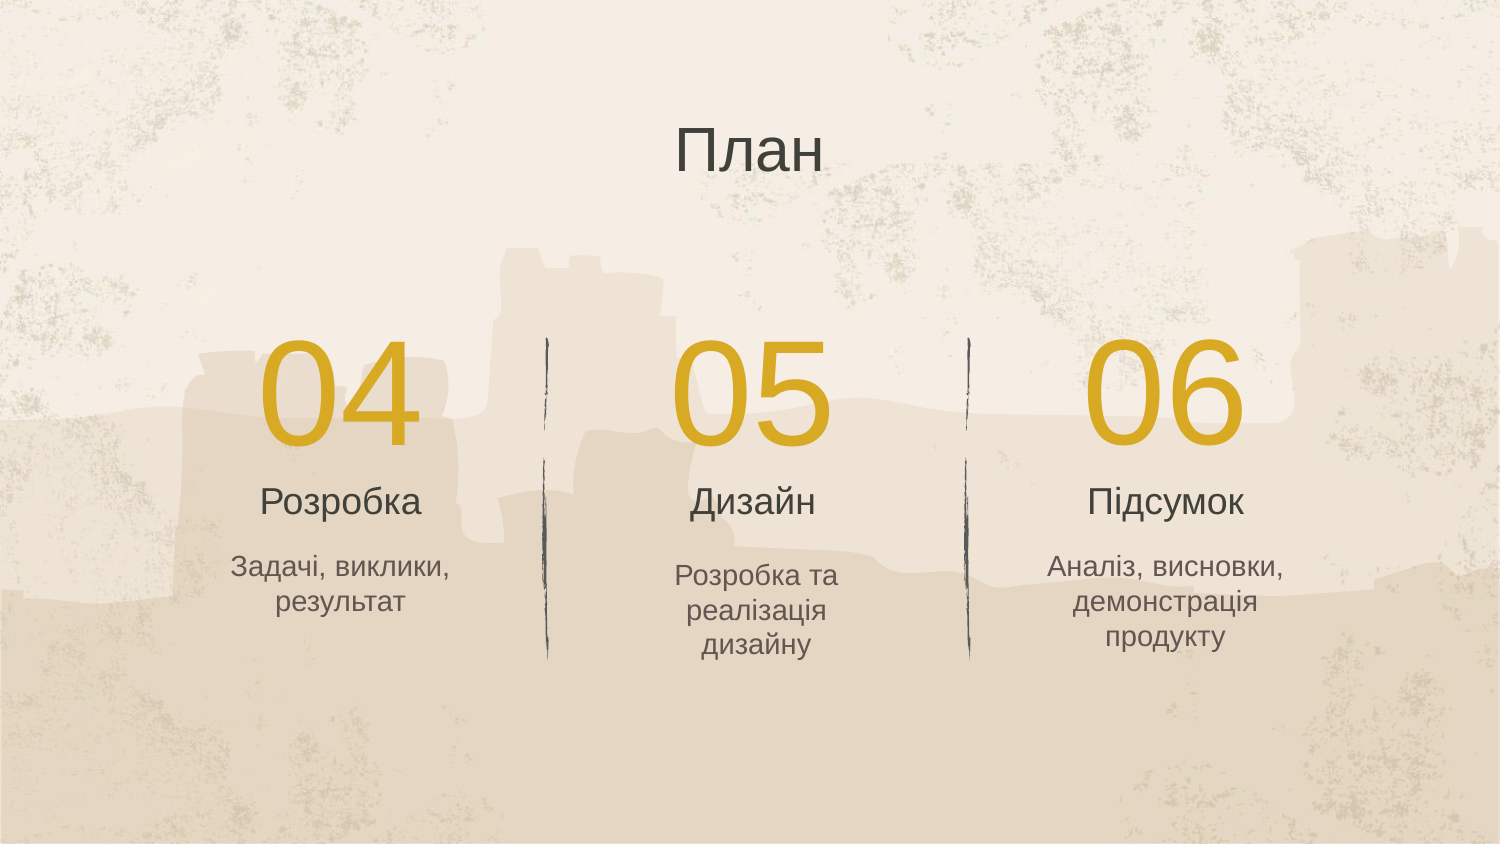

План

06
04
05

Дизайн
Підсумок
# Розробка

Задачі, виклики, результат
Аналіз, висновки, демонстрація продукту
Розробка та реалізація дизайну